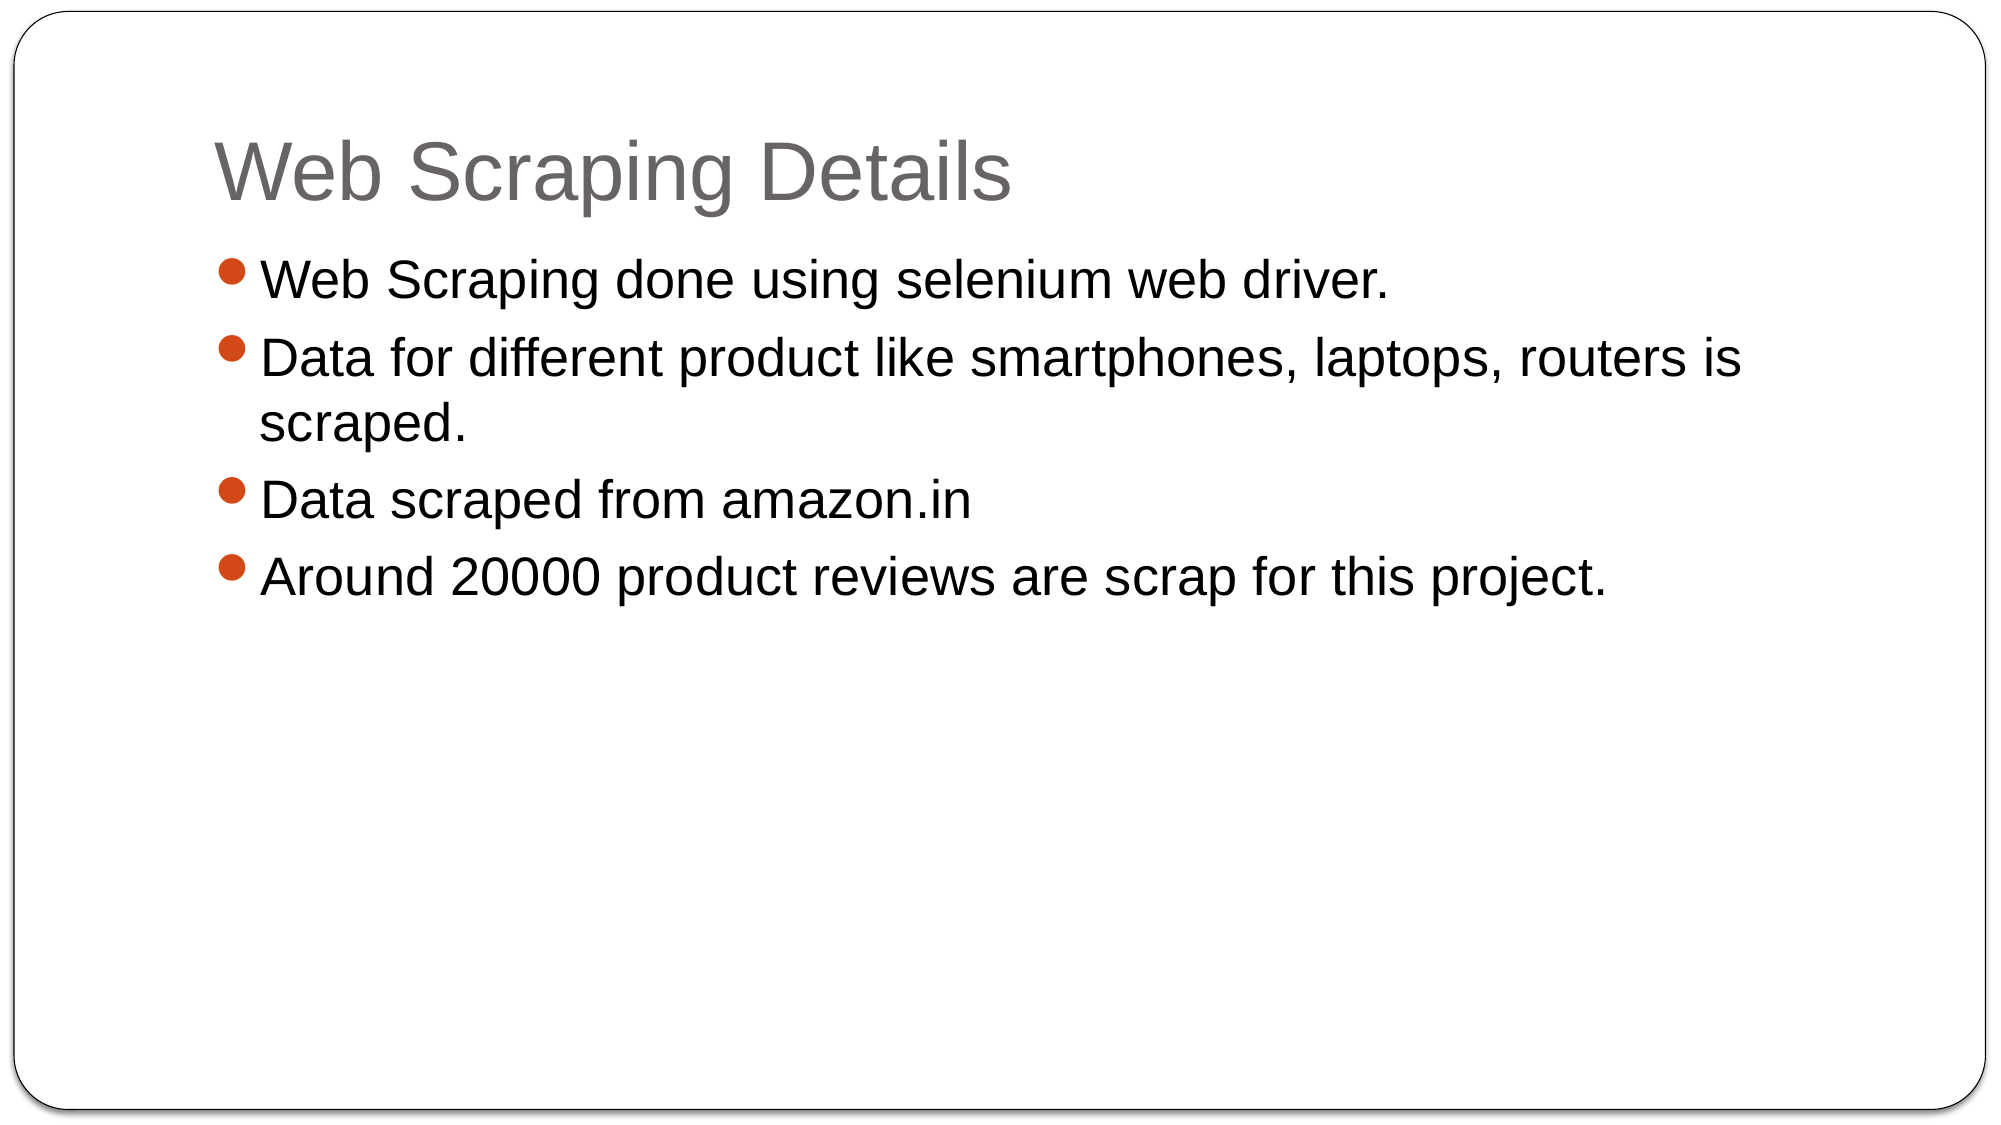

# Web Scraping Details
Web Scraping done using selenium web driver.
Data for different product like smartphones, laptops, routers is scraped.
Data scraped from amazon.in
Around 20000 product reviews are scrap for this project.